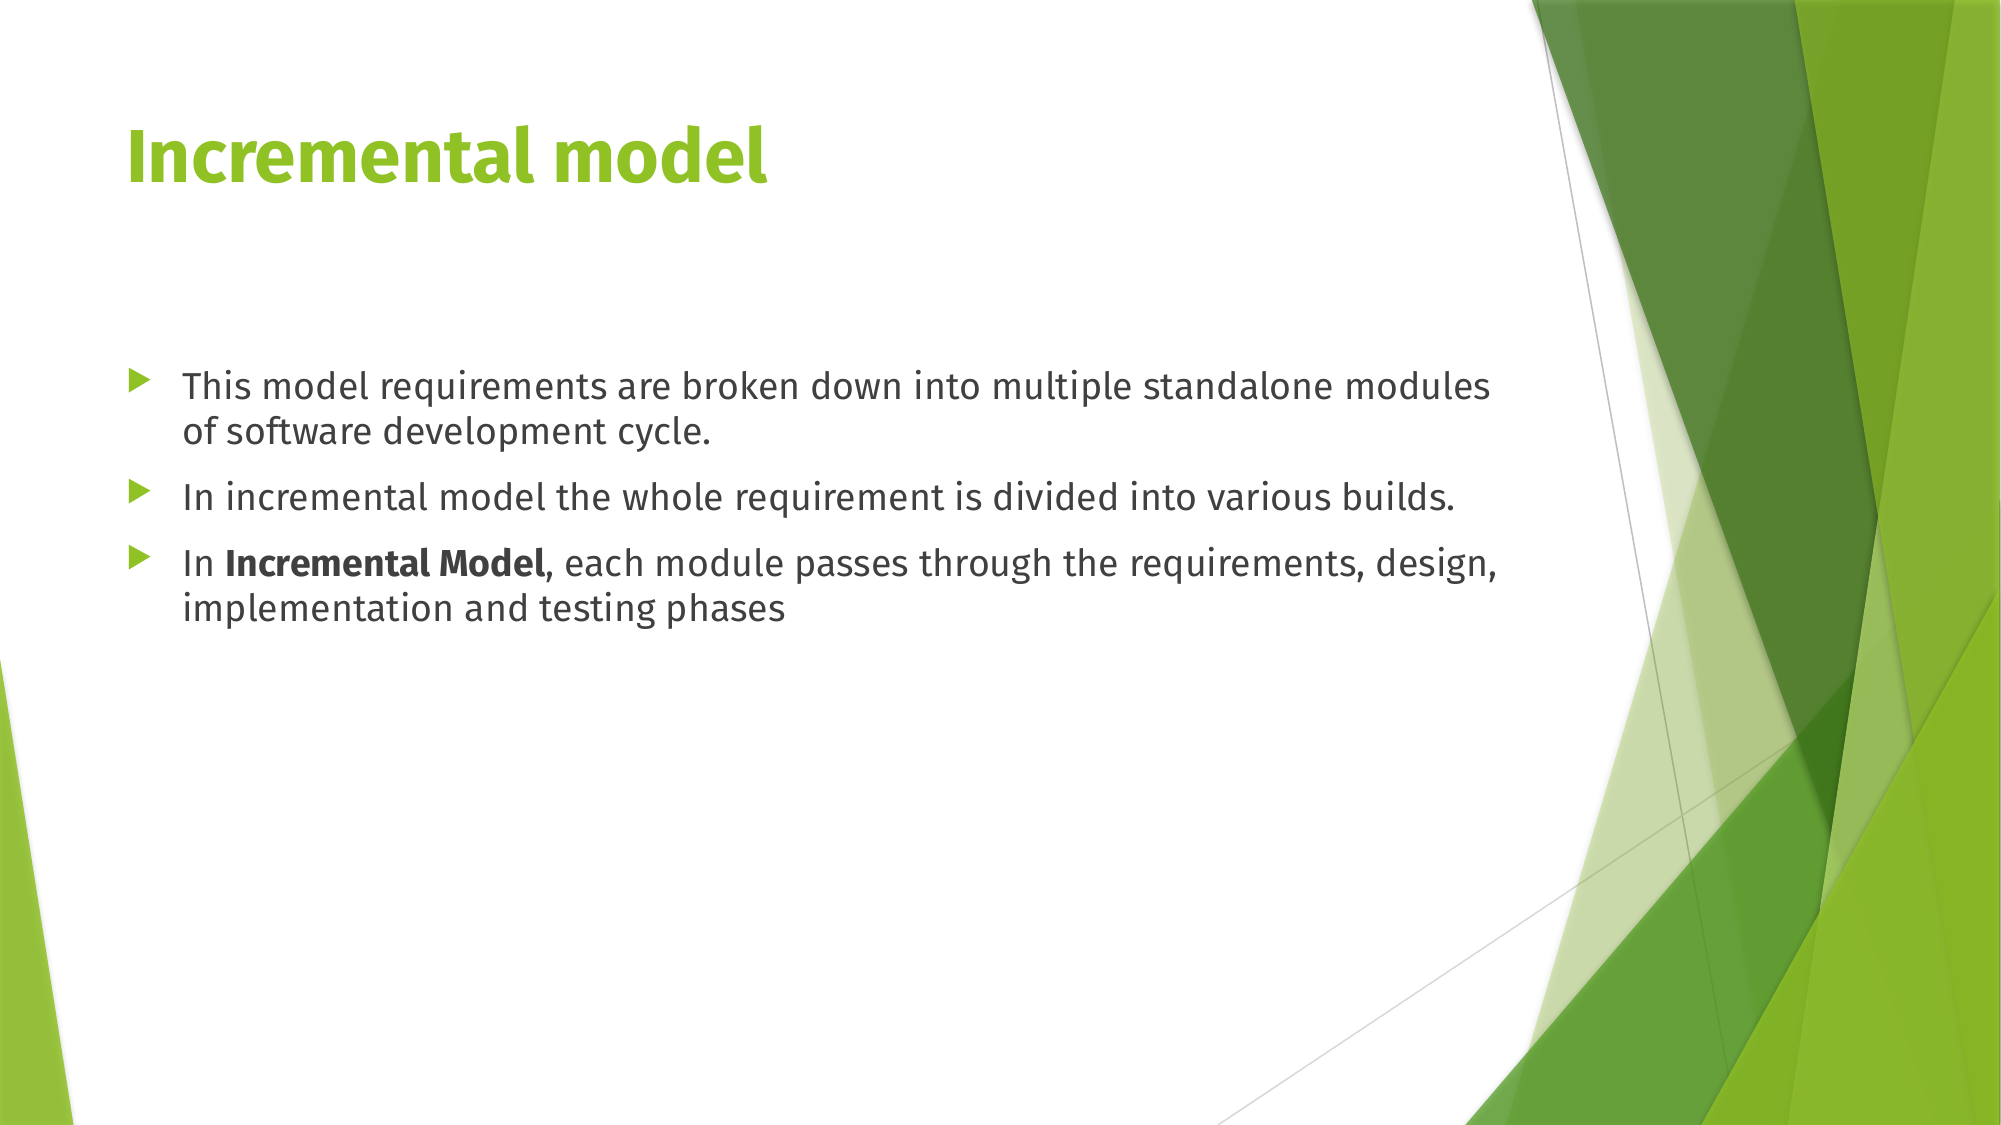

# Incremental model
This model requirements are broken down into multiple standalone modules of software development cycle.
In incremental model the whole requirement is divided into various builds.
In Incremental Model, each module passes through the requirements, design, implementation and testing phases